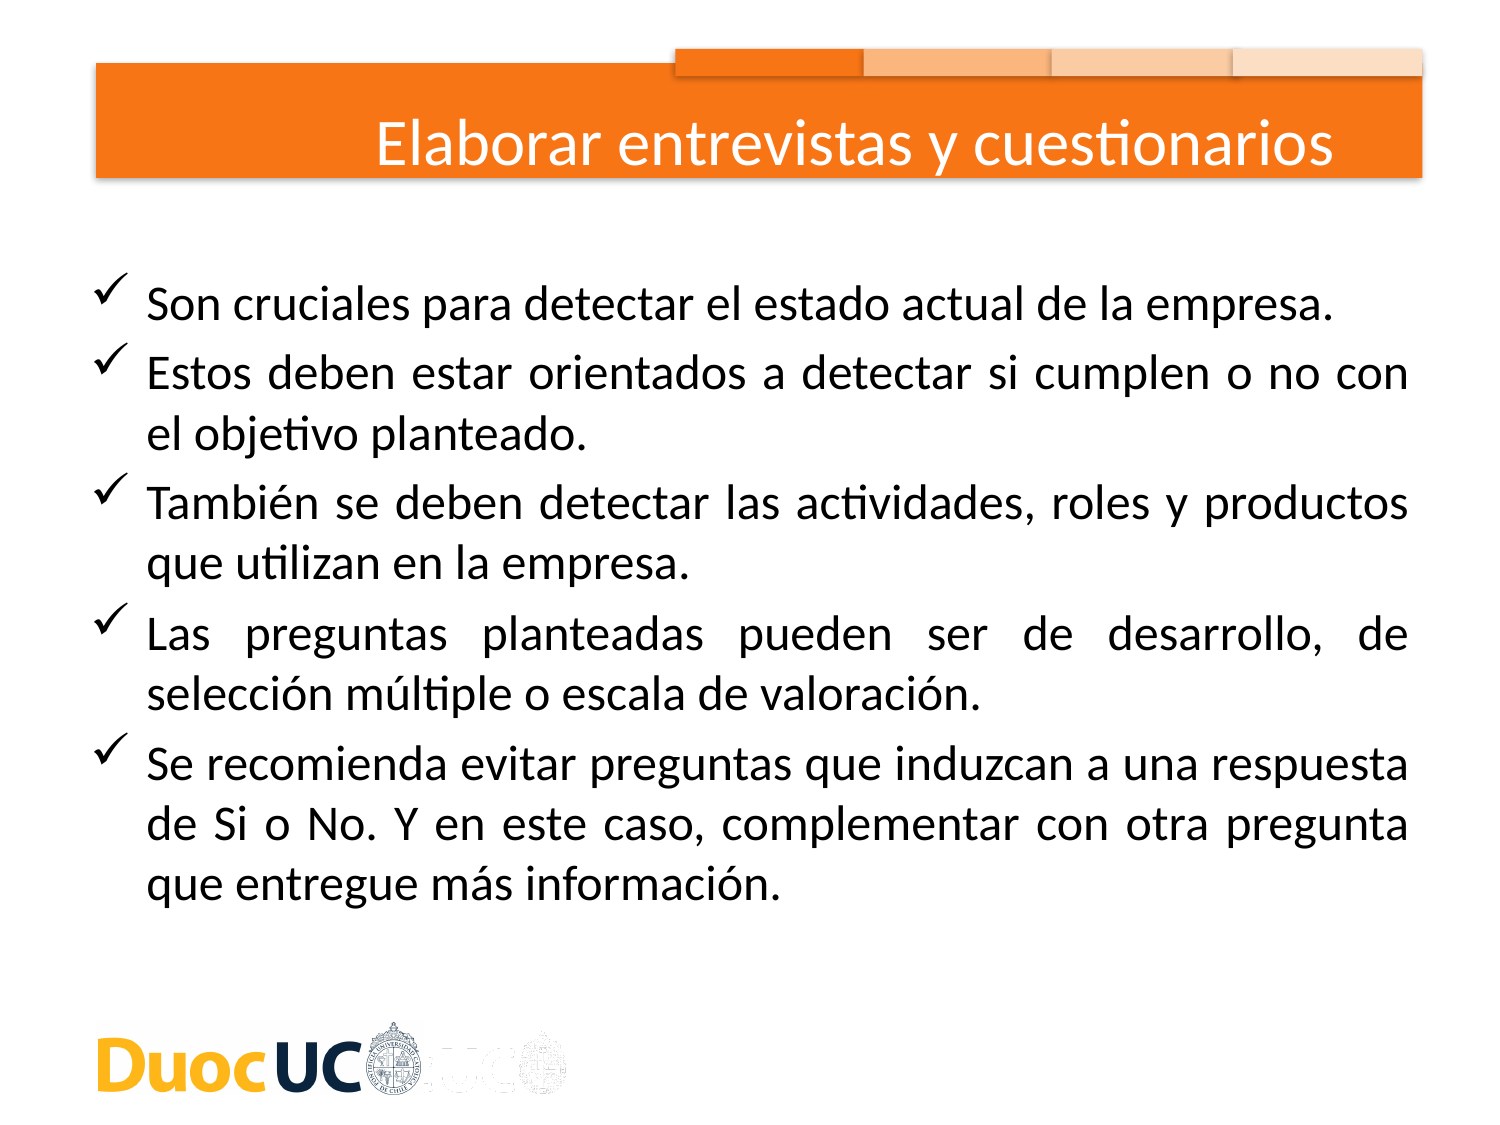

Elaborar entrevistas y cuestionarios
Son cruciales para detectar el estado actual de la empresa.
Estos deben estar orientados a detectar si cumplen o no con el objetivo planteado.
También se deben detectar las actividades, roles y productos que utilizan en la empresa.
Las preguntas planteadas pueden ser de desarrollo, de selección múltiple o escala de valoración.
Se recomienda evitar preguntas que induzcan a una respuesta de Si o No. Y en este caso, complementar con otra pregunta que entregue más información.